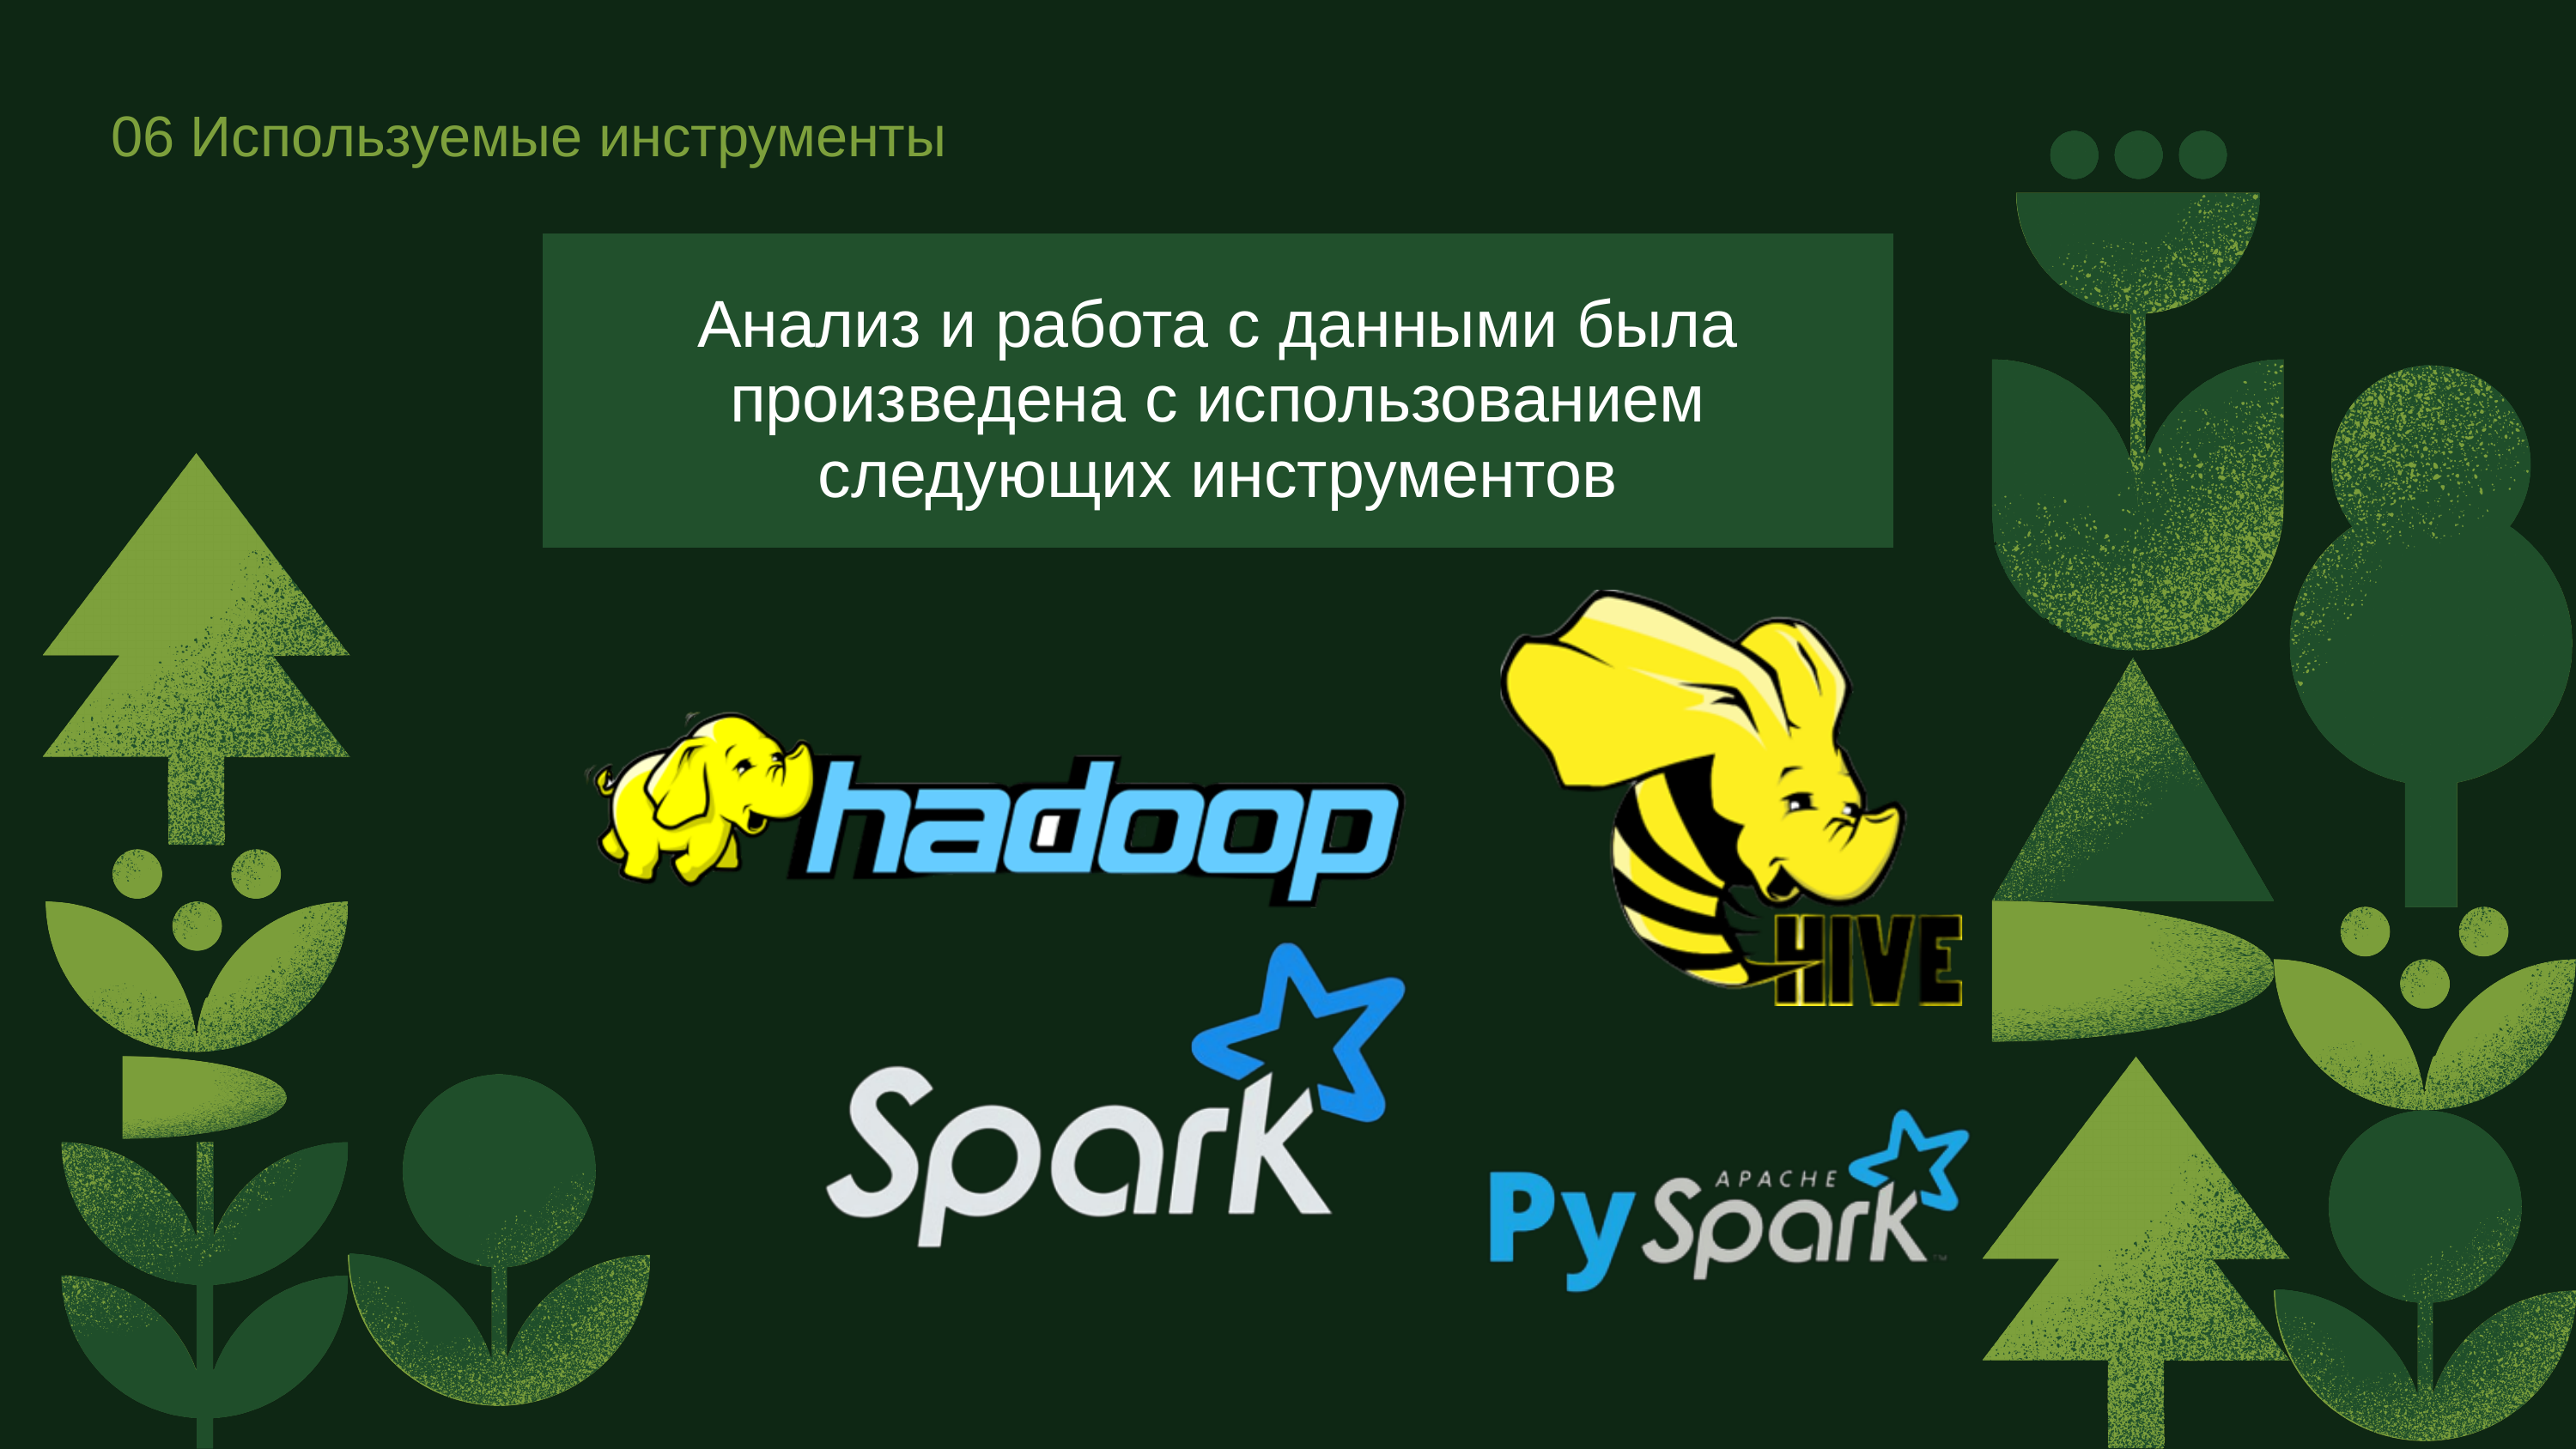

06 Используемые инструменты

Анализ и работа с данными была произведена с использованием следующих инструментов